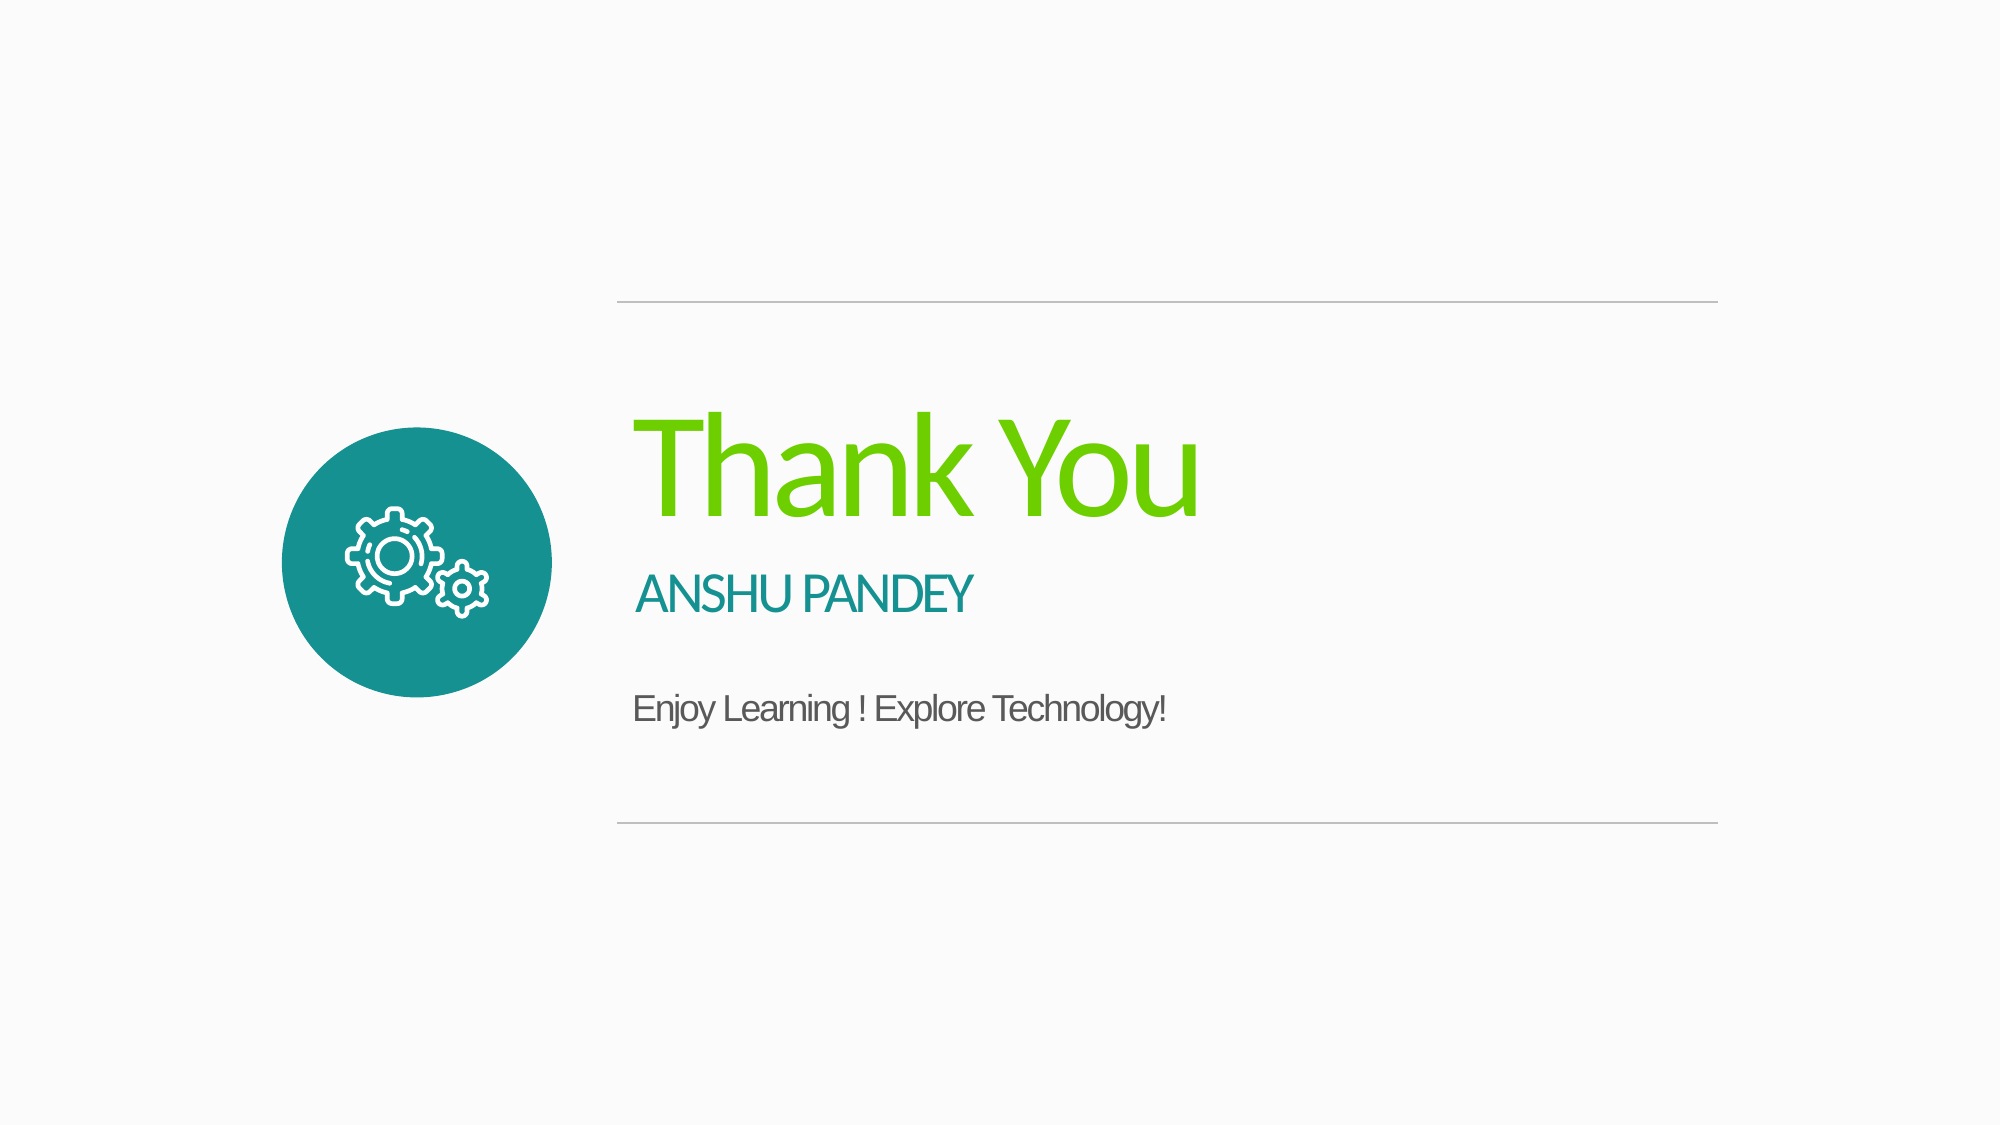

Thank You
Anshu Pandey
Enjoy Learning ! Explore Technology!